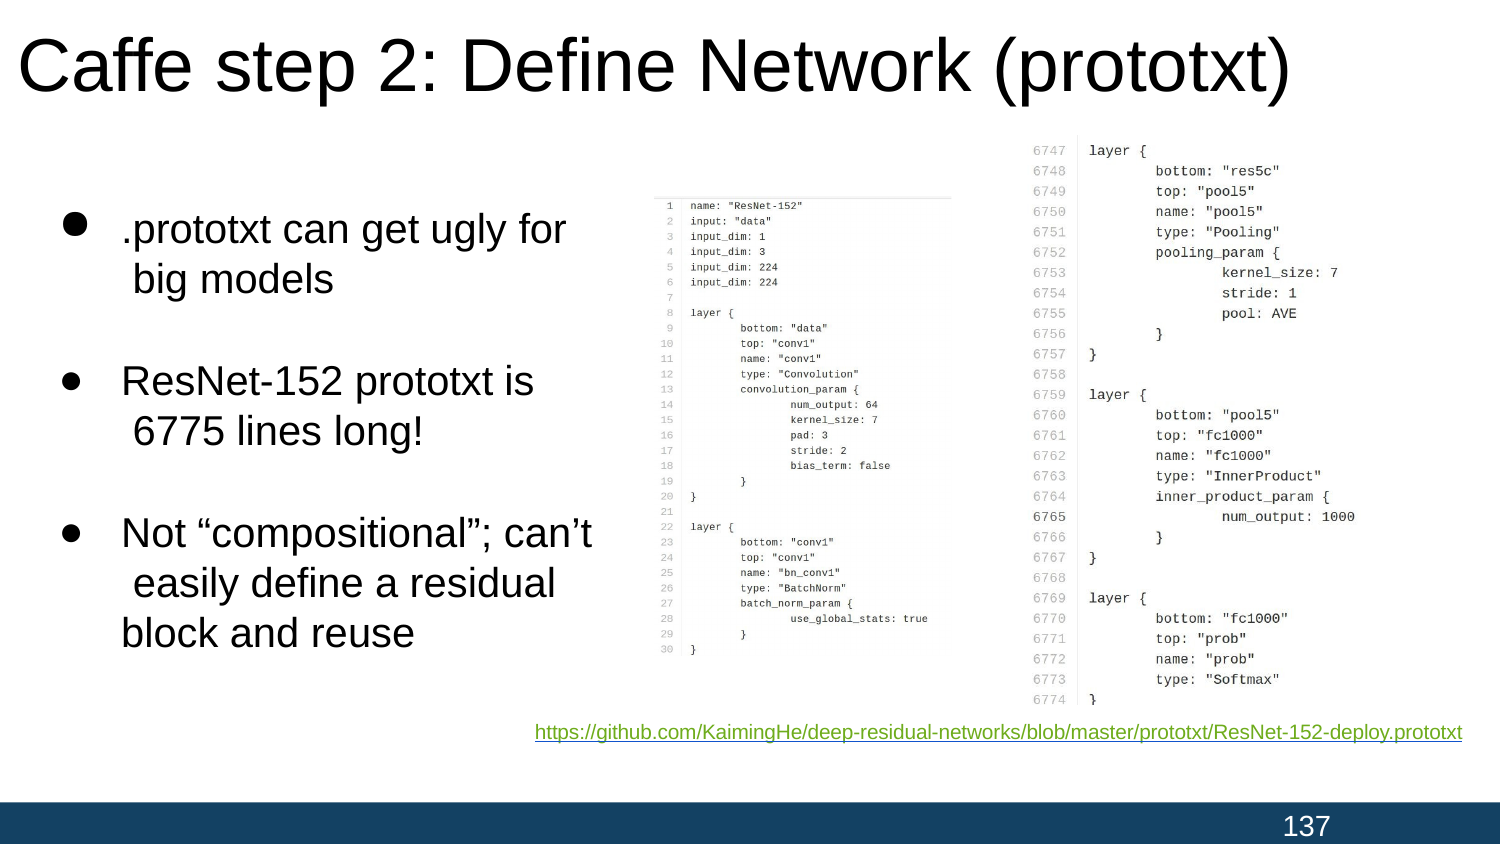

# Caffe step 2: Define Network (prototxt)

.prototxt can get ugly for  big models

ResNet-152 prototxt is  6775 lines long!

Not “compositional”; can’t  easily define a residual  block and reuse
https://github.com/KaimingHe/deep-residual-networks/blob/master/prototxt/ResNet-152-deploy.prototxt